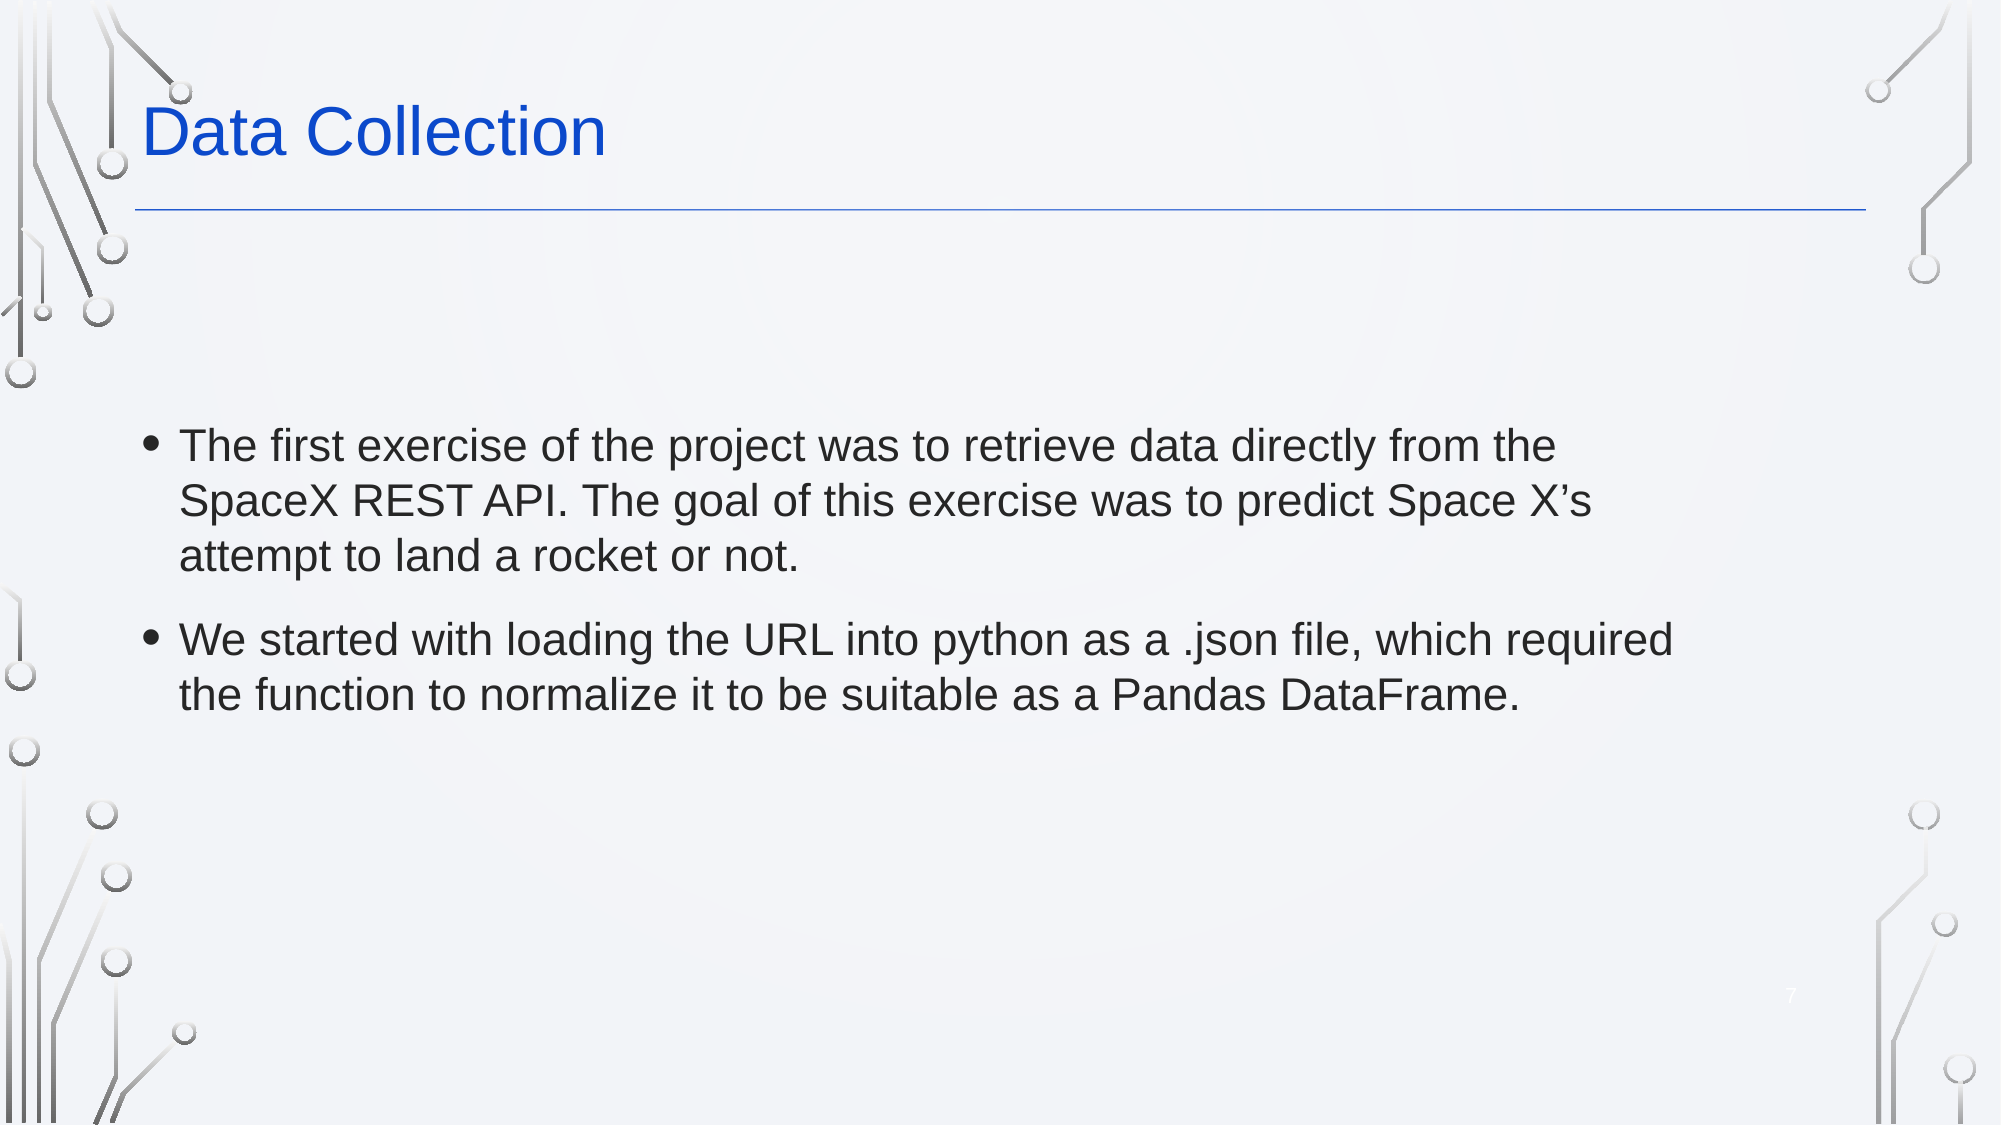

Data Collection
The first exercise of the project was to retrieve data directly from the SpaceX REST API. The goal of this exercise was to predict Space X’s attempt to land a rocket or not.
We started with loading the URL into python as a .json file, which required the function to normalize it to be suitable as a Pandas DataFrame.

7